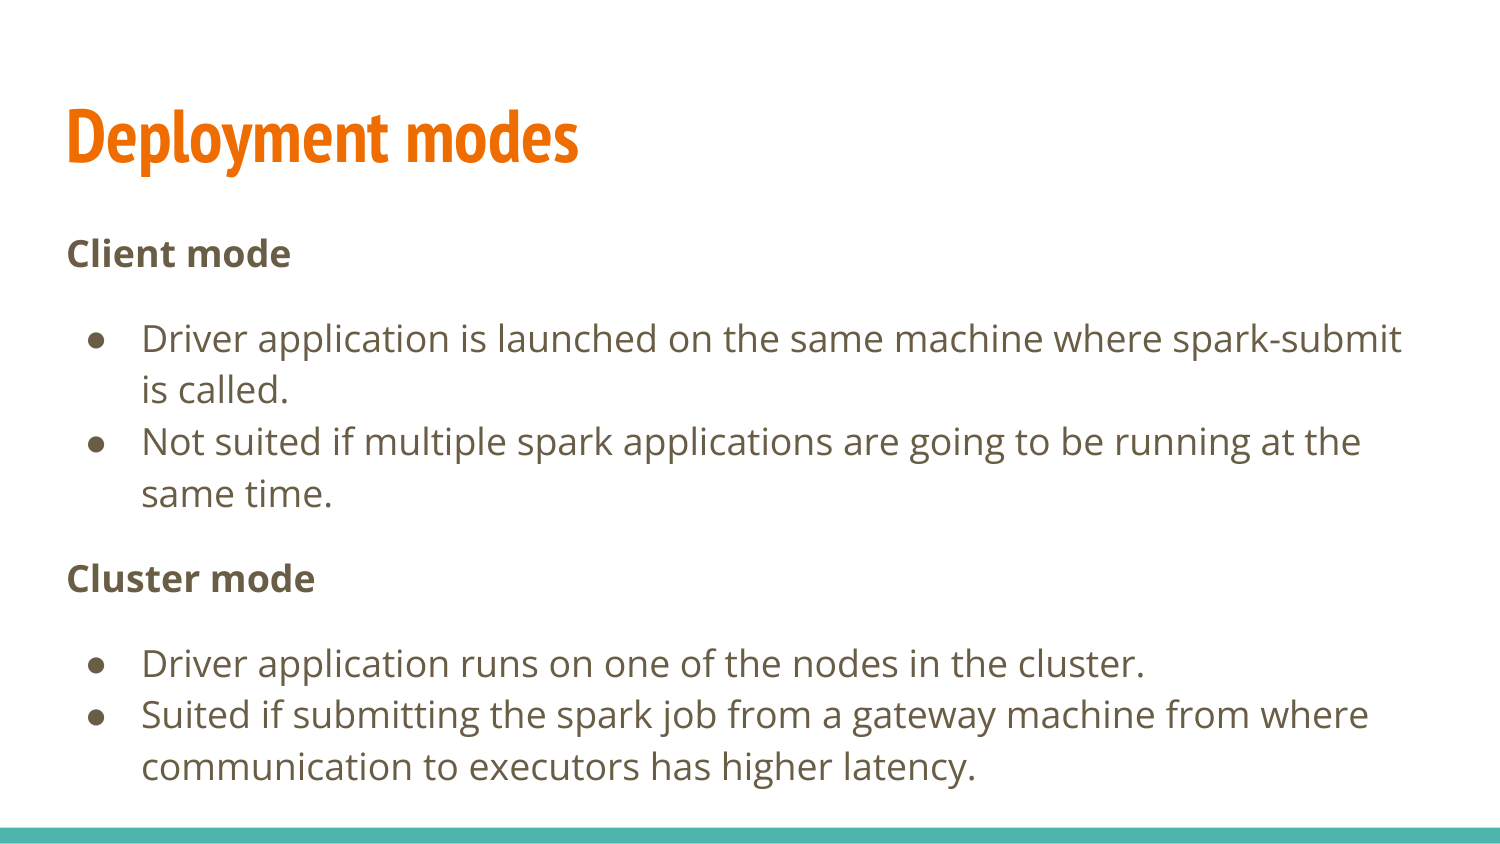

# Deployment modes
Client mode
Driver application is launched on the same machine where spark-submit is called.
Not suited if multiple spark applications are going to be running at the same time.
Cluster mode
Driver application runs on one of the nodes in the cluster.
Suited if submitting the spark job from a gateway machine from where communication to executors has higher latency.